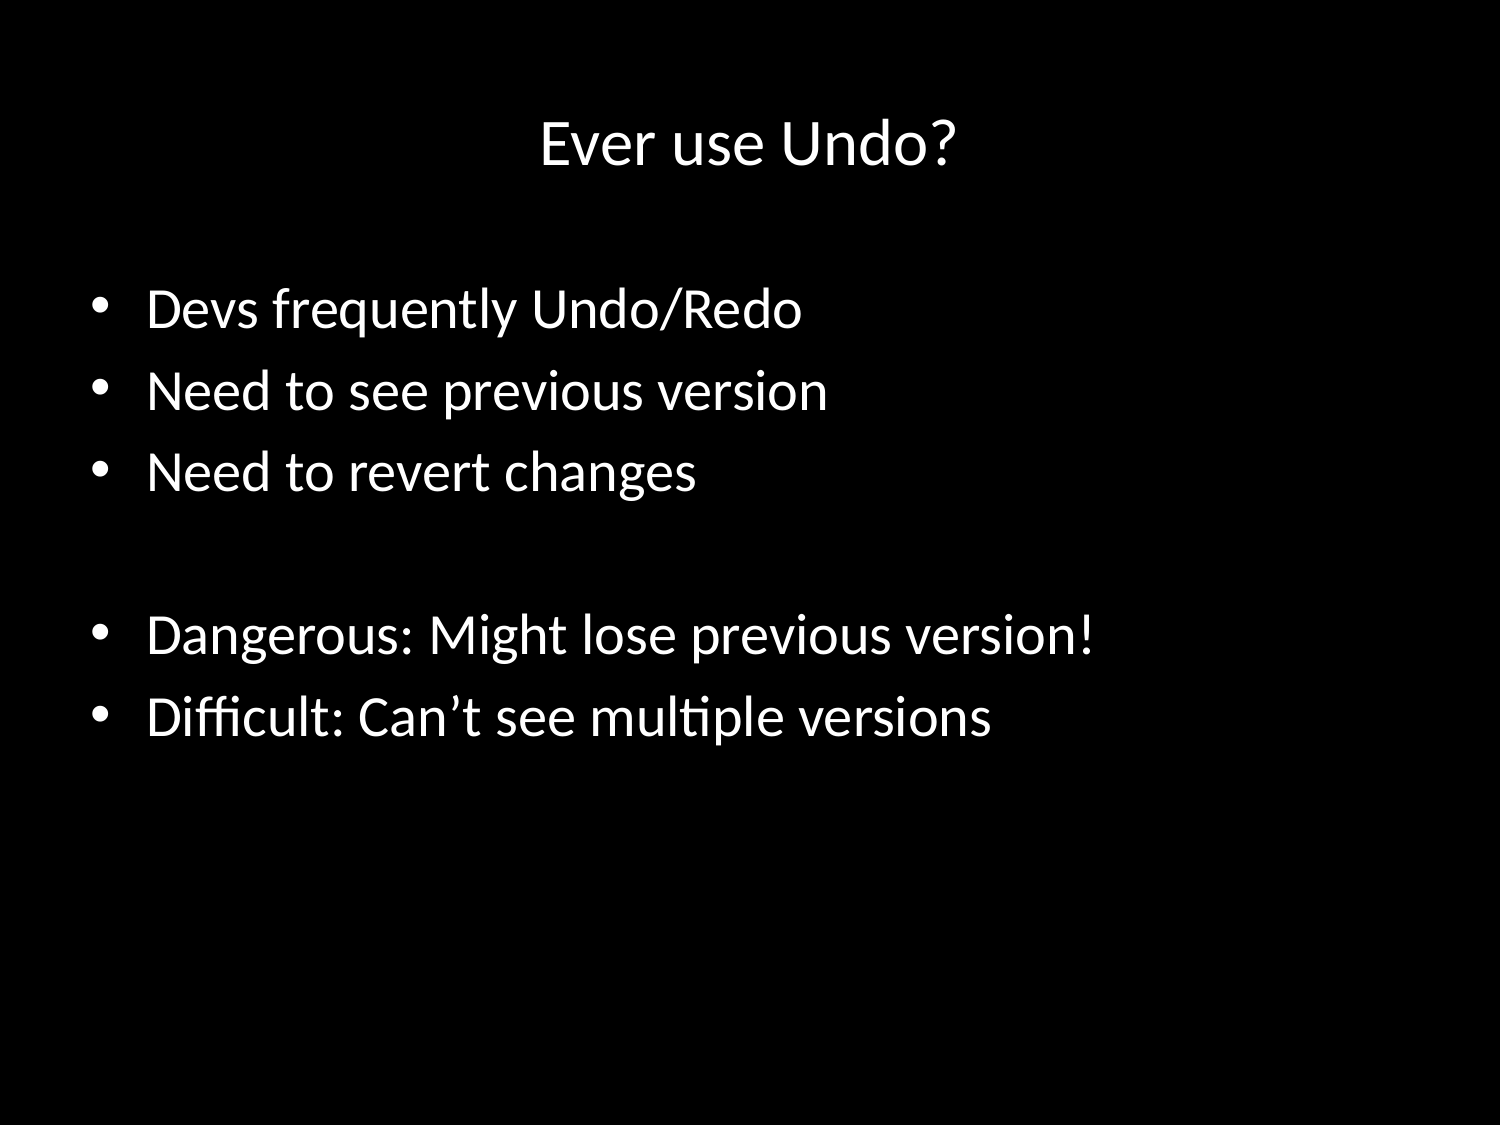

# Ever use Undo?
Devs frequently Undo/Redo
Need to see previous version
Need to revert changes

Dangerous: Might lose previous version!
Difficult: Can’t see multiple versions